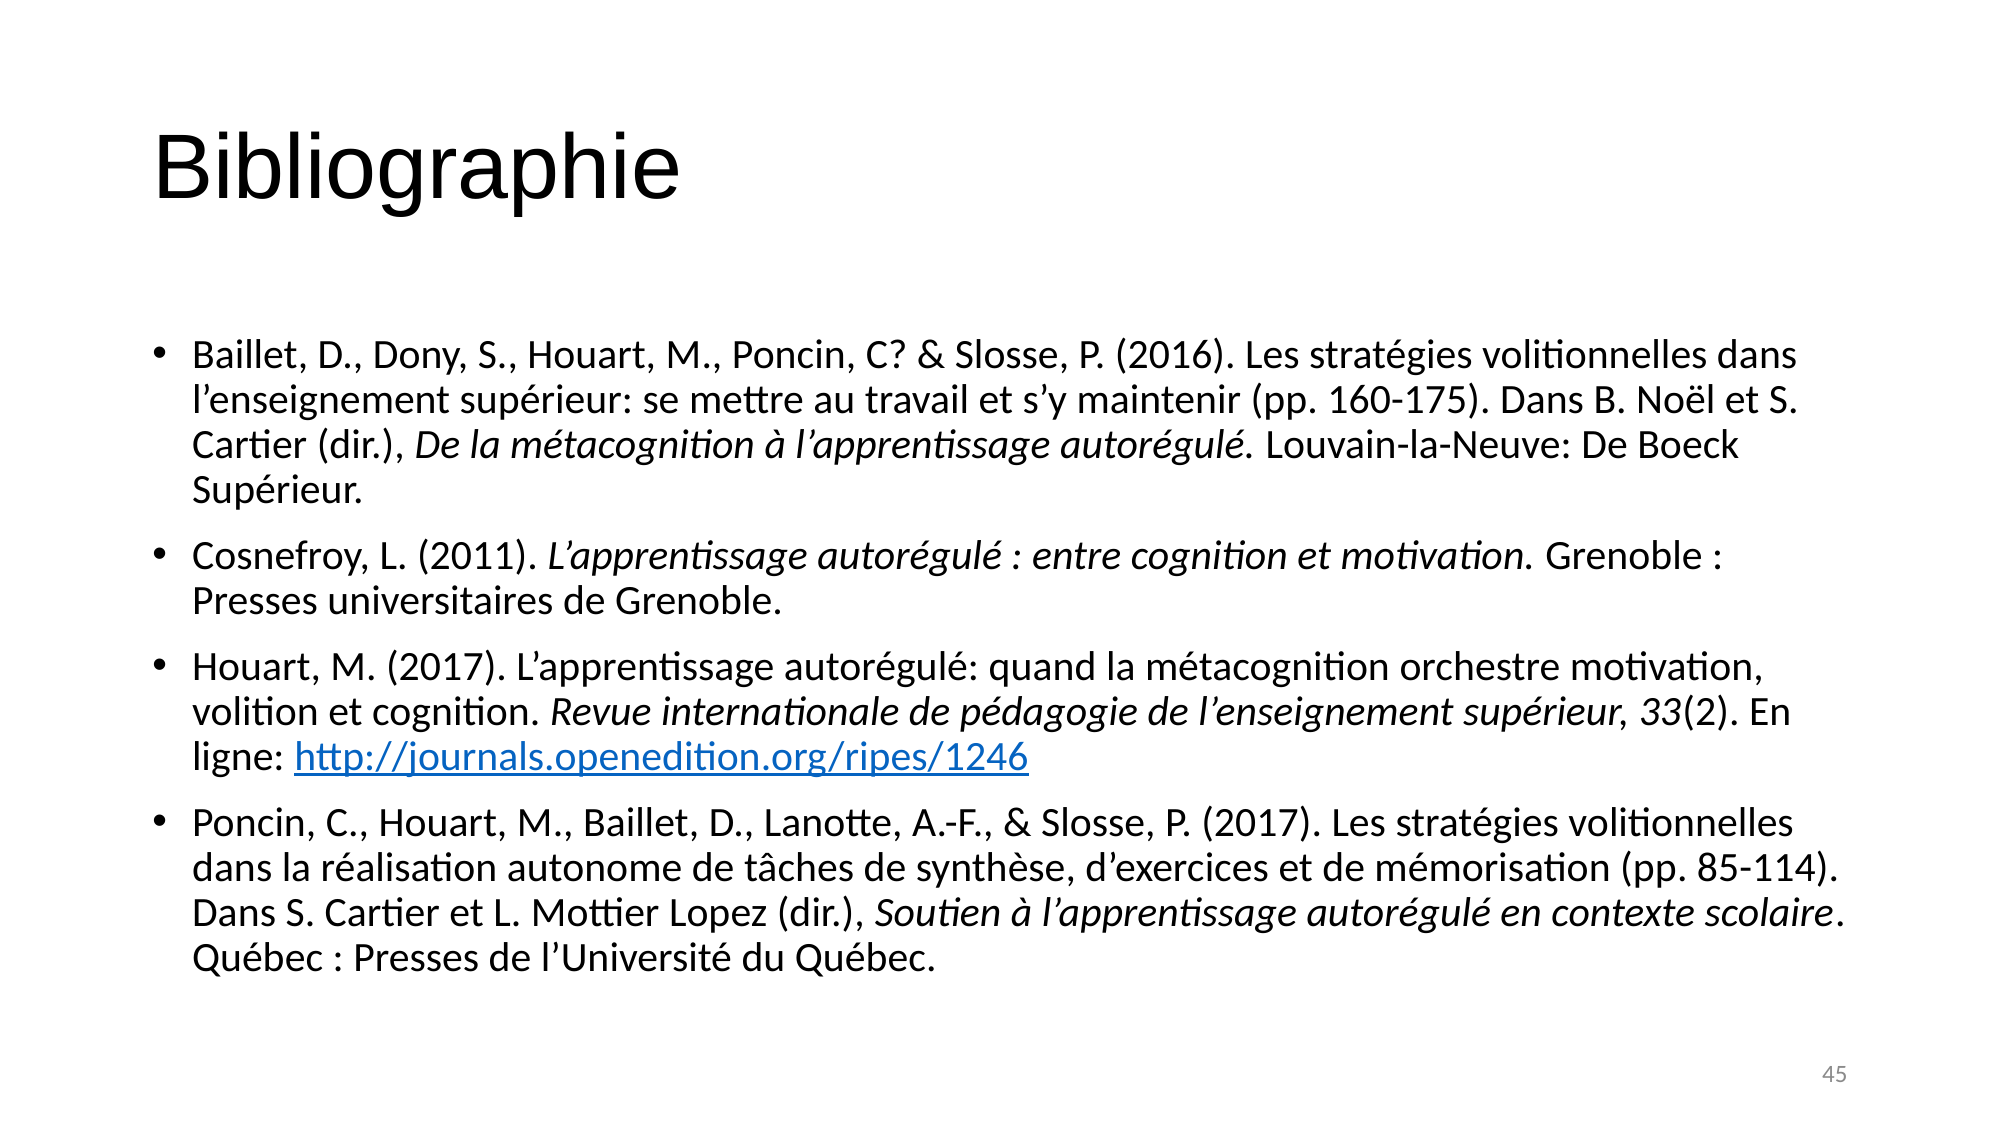

Bibliographie
Baillet, D., Dony, S., Houart, M., Poncin, C? & Slosse, P. (2016). Les stratégies volitionnelles dans l’enseignement supérieur: se mettre au travail et s’y maintenir (pp. 160-175). Dans B. Noël et S. Cartier (dir.), De la métacognition à l’apprentissage autorégulé. Louvain-la-Neuve: De Boeck Supérieur.
Cosnefroy, L. (2011). L’apprentissage autorégulé : entre cognition et motivation. Grenoble : Presses universitaires de Grenoble.
Houart, M. (2017). L’apprentissage autorégulé: quand la métacognition orchestre motivation, volition et cognition. Revue internationale de pédagogie de l’enseignement supérieur, 33(2). En ligne: http://journals.openedition.org/ripes/1246
Poncin, C., Houart, M., Baillet, D., Lanotte, A.-F., & Slosse, P. (2017). Les stratégies volitionnelles dans la réalisation autonome de tâches de synthèse, d’exercices et de mémorisation (pp. 85-114). Dans S. Cartier et L. Mottier Lopez (dir.), Soutien à l’apprentissage autorégulé en contexte scolaire. Québec : Presses de l’Université du Québec.
45